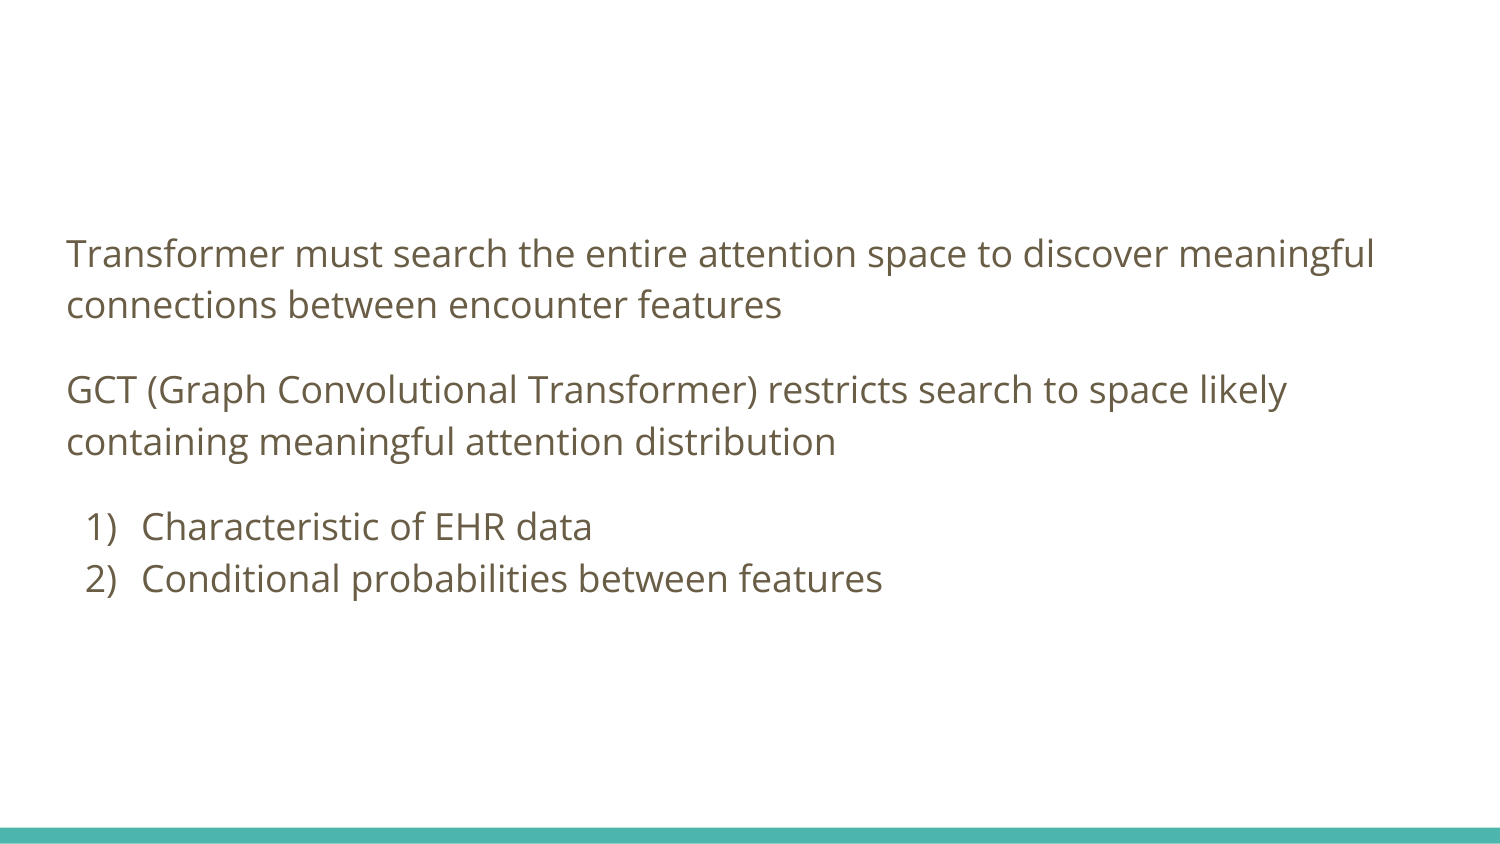

#
Transformer must search the entire attention space to discover meaningful connections between encounter features
GCT (Graph Convolutional Transformer) restricts search to space likely containing meaningful attention distribution
Characteristic of EHR data
Conditional probabilities between features